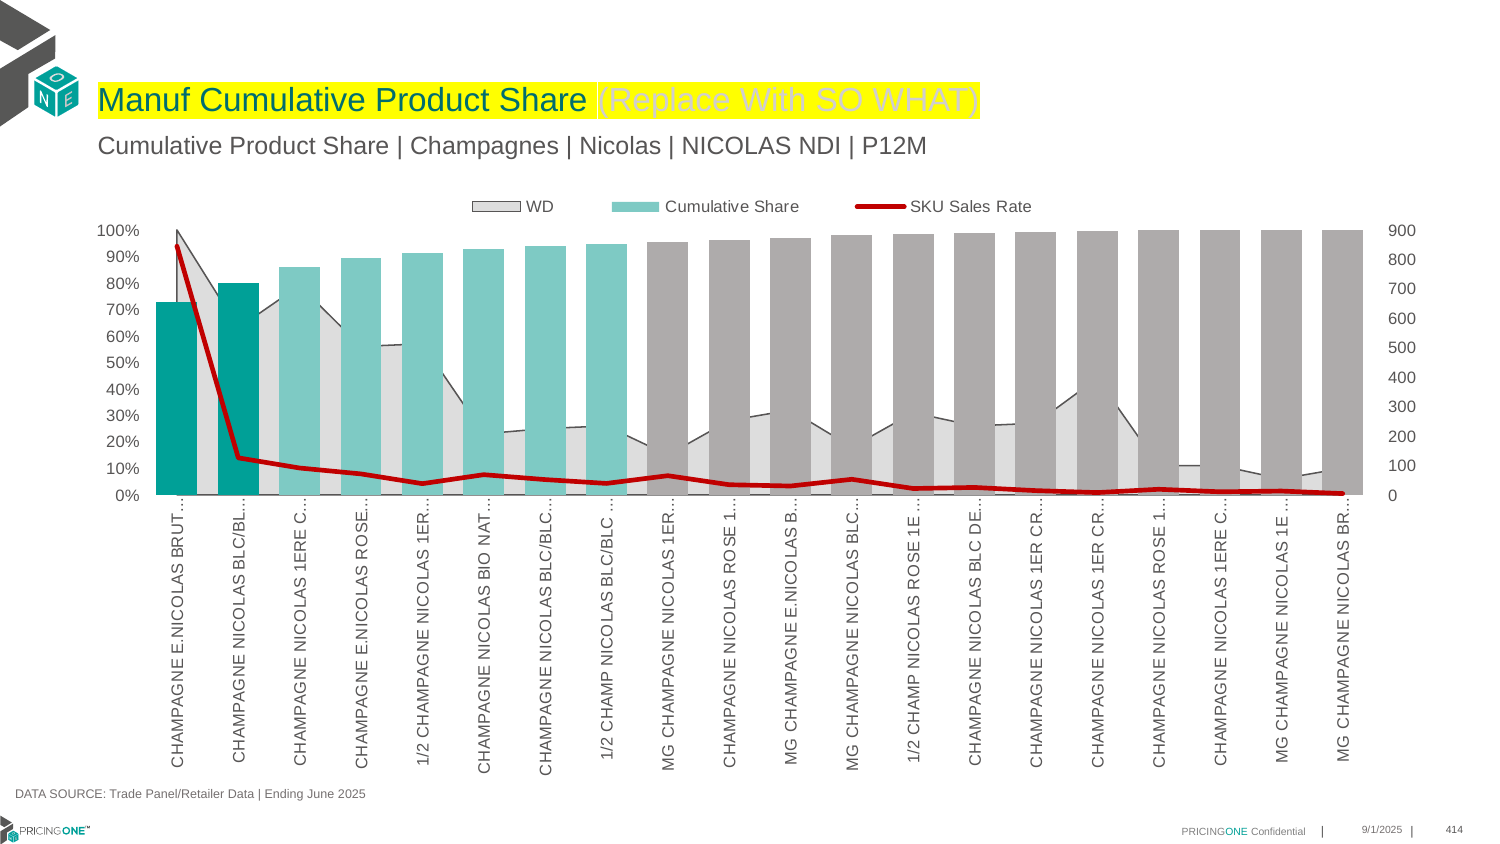

# Manuf Cumulative Product Share (Replace With SO WHAT)
Cumulative Product Share | Champagnes | Nicolas | NICOLAS NDI | P12M

### Chart

| Category | WD | Cumulative Share | SKU Sales Rate |
|---|---|---|---|
| CHAMPAGNE E.NICOLAS BRUT 1CT X 750ML | 1.0 | 0.7294217187850741 | 844.86 |
| CHAMPAGNE NICOLAS BLC/BLC BS 1CT X 750ML | 0.63 | 0.7976879111771105 | 125.5079365079365 |
| CHAMPAGNE NICOLAS 1ERE CUVEE 1CT X 750ML | 0.79 | 0.8596429126448293 | 90.83544303797468 |
| CHAMPAGNE E.NICOLAS ROSE 1CT X 750ML | 0.56 | 0.8939184639027506 | 70.89285714285714 |
| 1/2 CHAMPAGNE NICOLAS 1ERE CUV 1CT X 375ML | 0.57 | 0.91252395835132 | 37.80701754385965 |
| CHAMPAGNE NICOLAS BIO NAT 2017 1CT X 750ML | 0.23 | 0.9260787733324124 | 68.26086956521739 |
| CHAMPAGNE NICOLAS BLC/BLC 2002 1CT X 750ML | 0.25 | 0.9371989018009773 | 51.52 |
| 1/2 CHAMP NICOLAS BLC/BLC BS 1CT X 375ML | 0.26 | 0.9458757101168995 | 38.65384615384615 |
| MG CHAMPAGNE NICOLAS 1ERE CUVE 1CT X 1500ML | 0.15 | 0.954284875589246 | 64.93333333333334 |
| CHAMPAGNE NICOLAS ROSE 1ERE CU 1CT X 750ML | 0.28 | 0.9625127346191702 | 34.035714285714285 |
| MG CHAMPAGNE E.NICOLAS BRUT 1CT X 1500ML | 0.32 | 0.9706974254485177 | 29.625 |
| MG CHAMPAGNE NICOLAS BLC/BL BS 1CT X 1500ML | 0.18 | 0.9788648489976345 | 52.55555555555556 |
| 1/2 CHAMP NICOLAS ROSE 1E C BS 1CT X 375ML | 0.31 | 0.9845975860342239 | 21.419354838709676 |
| CHAMPAGNE NICOLAS BLC DE NOIRS 1CT X 750ML | 0.26 | 0.9902094521091984 | 25.0 |
| CHAMPAGNE NICOLAS 1ER CRU ETUI 1CT X 750ML | 0.27 | 0.9934557007925683 | 13.925925925925926 |
| CHAMPAGNE NICOLAS 1ER CRU BS 1CT X 750ML | 0.44 | 0.9962616338300555 | 7.386363636363637 |
| CHAMPAGNE NICOLAS ROSE 1E C BS 1CT X 750ML | 0.11 | 0.9980401636938167 | 18.727272727272727 |
| CHAMPAGNE NICOLAS 1ERE CUV ETU 1CT X 750ML | 0.11 | 0.9989898641065047 | 10.0 |
| MG CHAMPAGNE NICOLAS 1E CRU BS 1CT X 1500ML | 0.06 | 0.999646020755271 | 12.666666666666666 |
| MG CHAMPAGNE NICOLAS BRUT 1CT X 1500ML | 0.1 | 1.0000000000000002 | 4.1 |
DATA SOURCE: Trade Panel/Retailer Data | Ending June 2025

9/1/2025
414